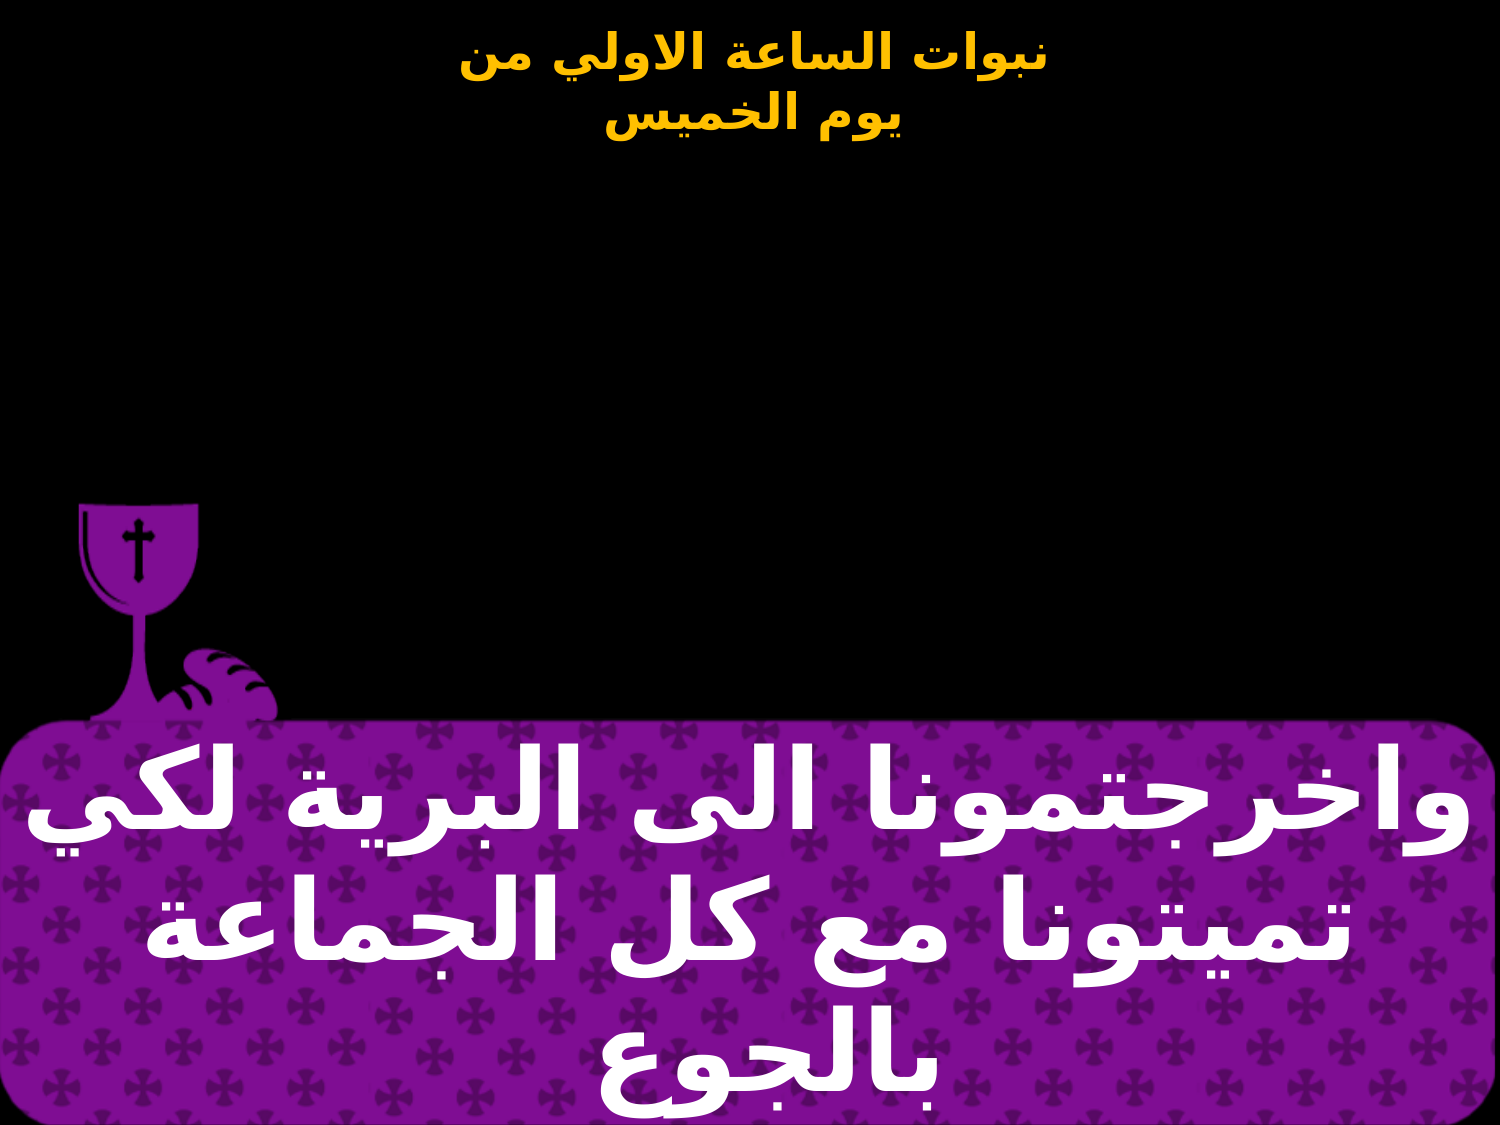

| واخرجتمونا الى البرية لكي تميتونا مع كل الجماعة بالجوع |
| --- |